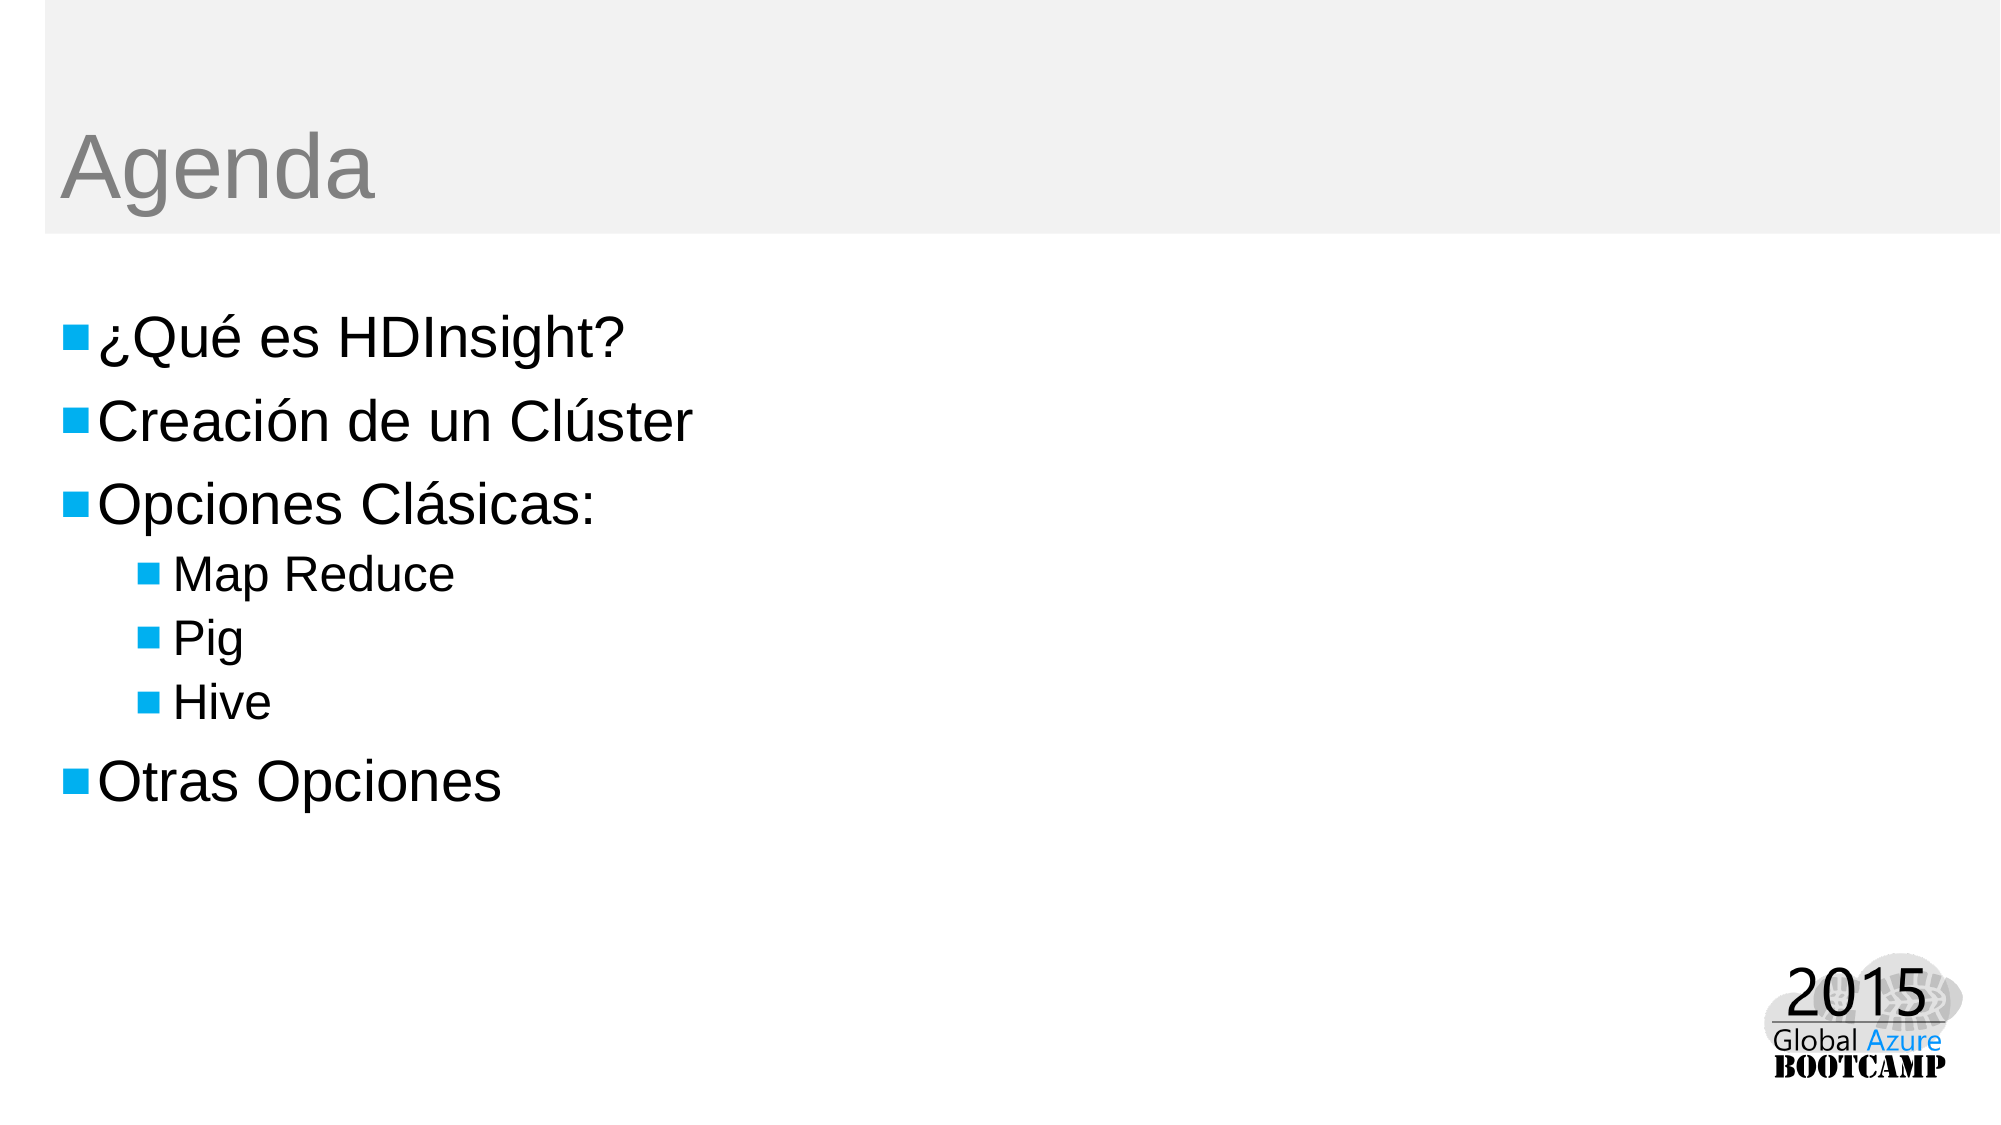

# Agenda
¿Qué es HDInsight?
Creación de un Clúster
Opciones Clásicas:
Map Reduce
Pig
Hive
Otras Opciones